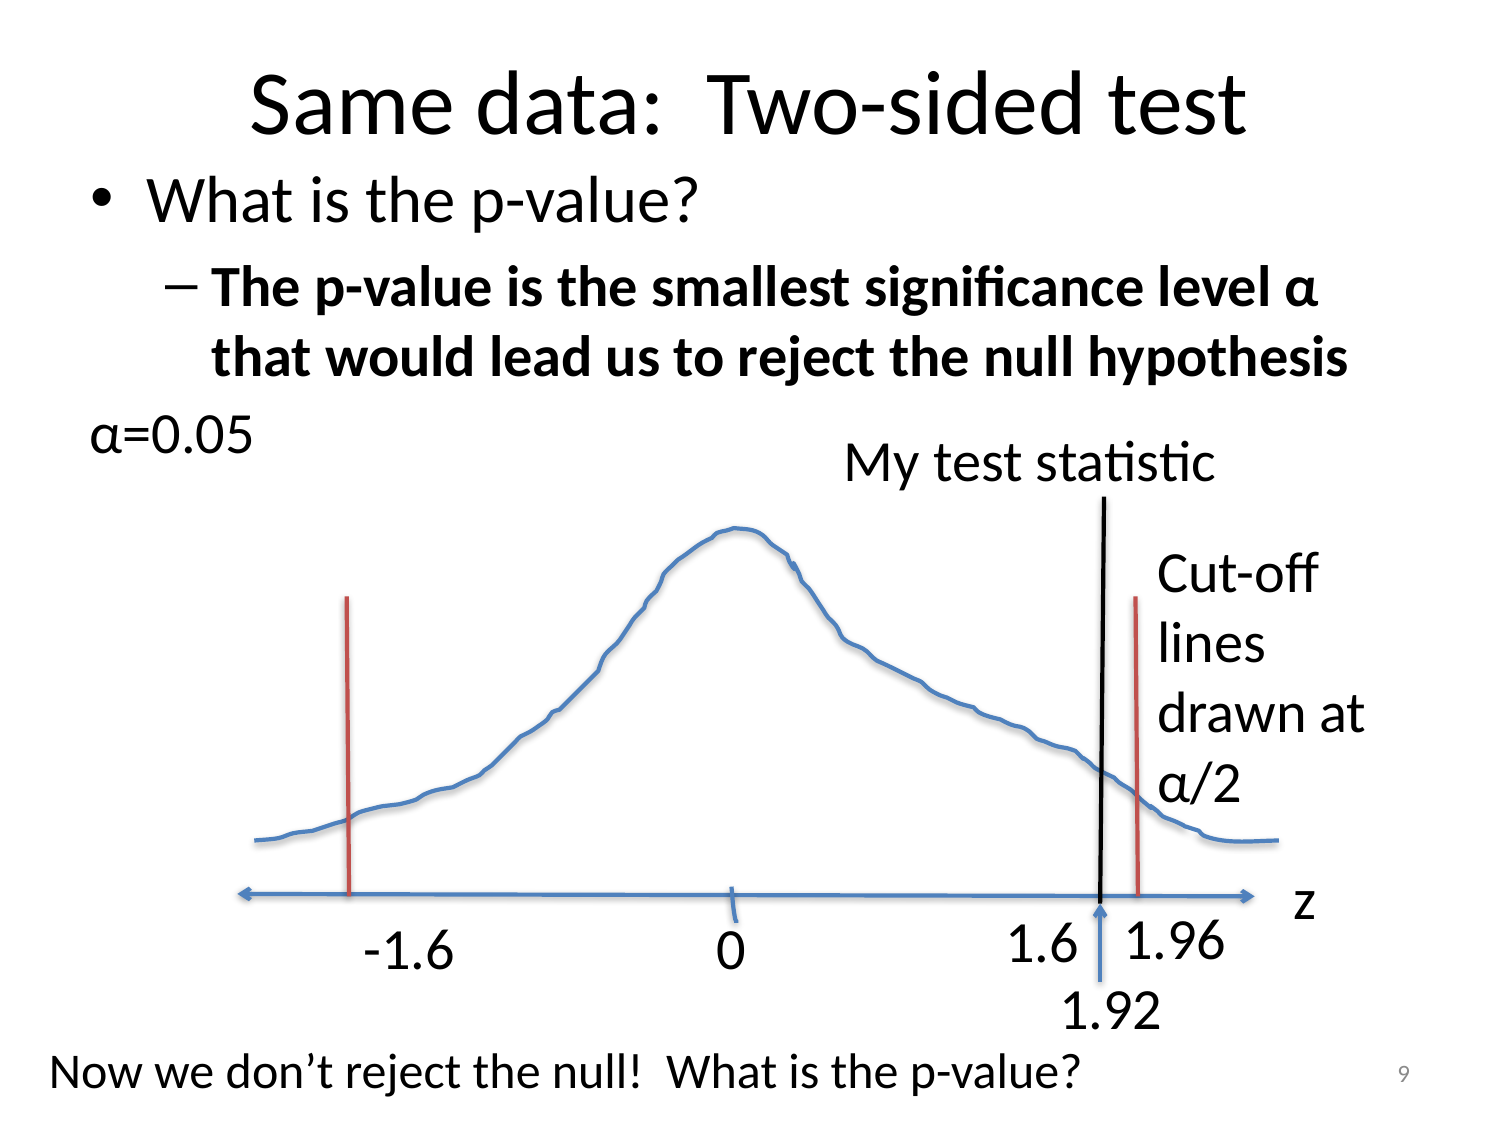

# Same data:  Two-sided test
What is the p-value?
The p-value is the smallest significance level α that would lead us to reject the null hypothesis
α=0.05
My test statistic

Cut-off lines drawn at α/2

z

1.96
1.6
-1.6
0
1.92
Now we don’t reject the null!  What is the p-value?
9